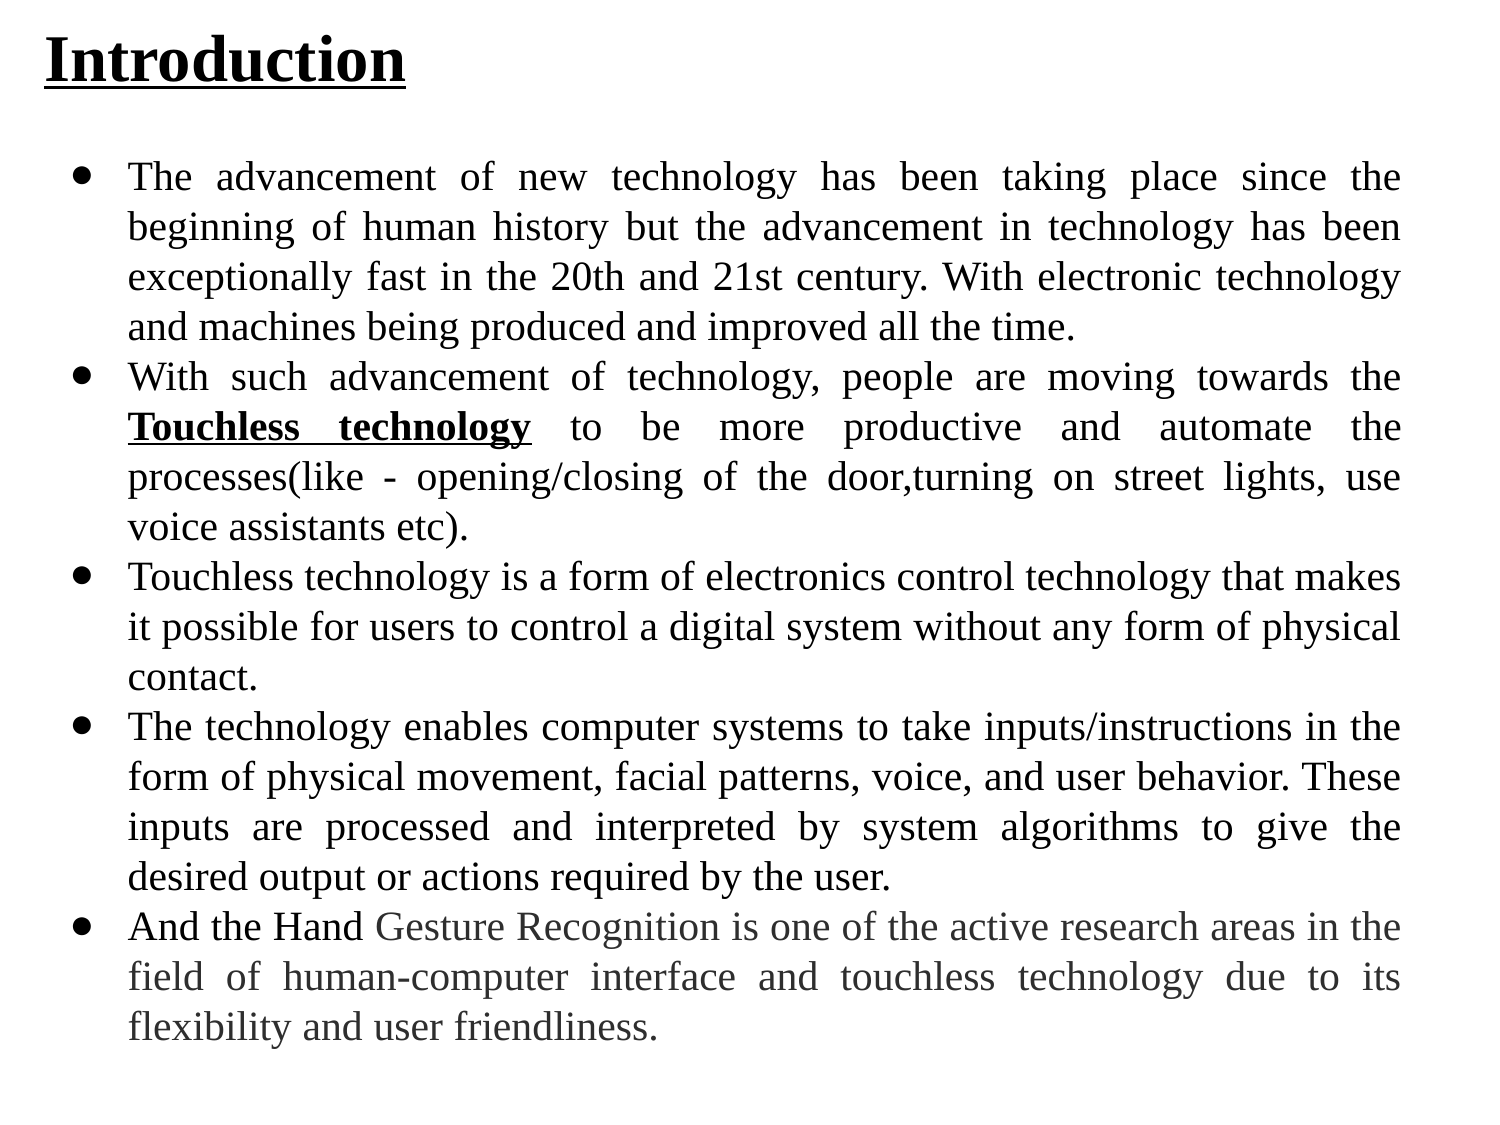

# Introduction
The advancement of new technology has been taking place since the beginning of human history but the advancement in technology has been exceptionally fast in the 20th and 21st century. With electronic technology and machines being produced and improved all the time.
With such advancement of technology, people are moving towards the Touchless technology to be more productive and automate the processes(like - opening/closing of the door,turning on street lights, use voice assistants etc).
Touchless technology is a form of electronics control technology that makes it possible for users to control a digital system without any form of physical contact.
The technology enables computer systems to take inputs/instructions in the form of physical movement, facial patterns, voice, and user behavior. These inputs are processed and interpreted by system algorithms to give the desired output or actions required by the user.
And the Hand Gesture Recognition is one of the active research areas in the field of human-computer interface and touchless technology due to its flexibility and user friendliness.